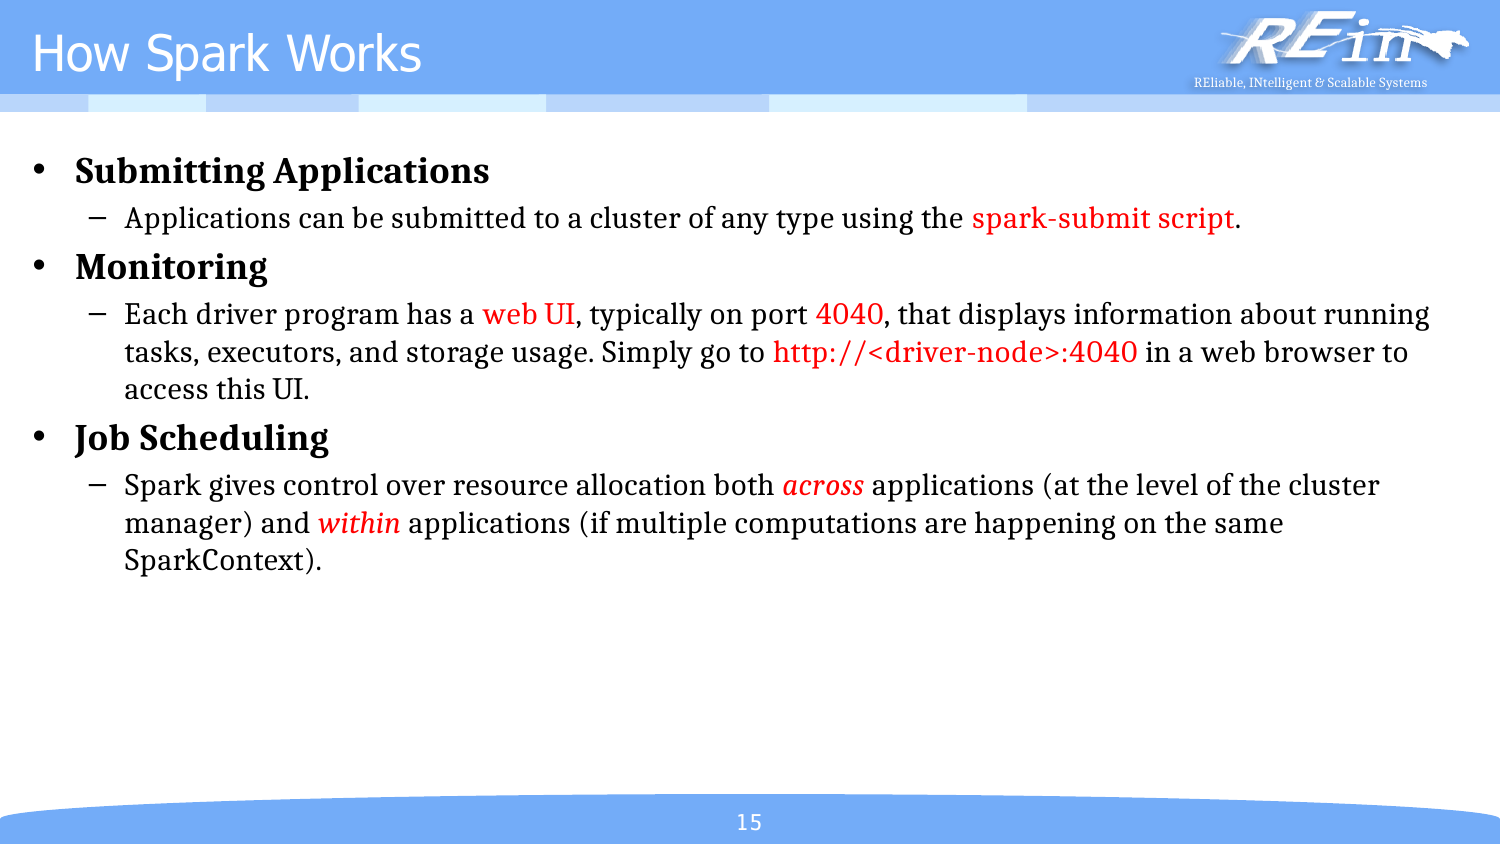

# How Spark Works
Submitting Applications
Applications can be submitted to a cluster of any type using the spark-submit script.
Monitoring
Each driver program has a web UI, typically on port 4040, that displays information about running tasks, executors, and storage usage. Simply go to http://<driver-node>:4040 in a web browser to access this UI.
Job Scheduling
Spark gives control over resource allocation both across applications (at the level of the cluster manager) and within applications (if multiple computations are happening on the same SparkContext).
15